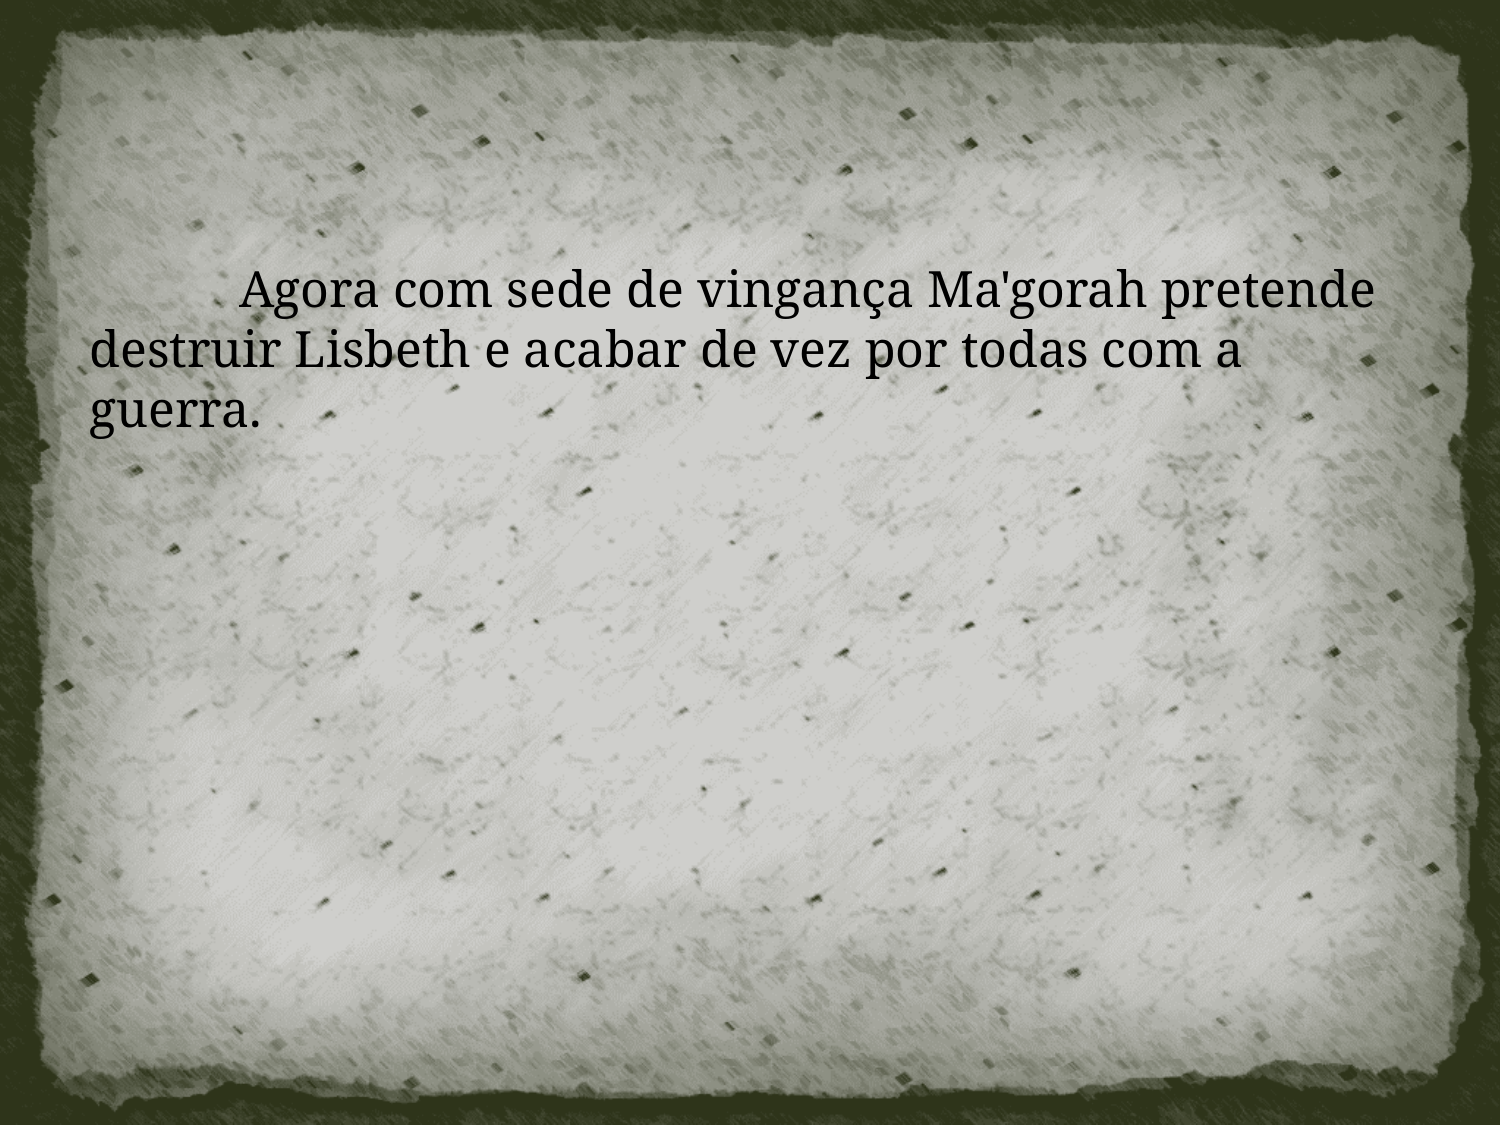

Agora com sede de vingança Ma'gorah pretende destruir Lisbeth e acabar de vez por todas com a guerra.